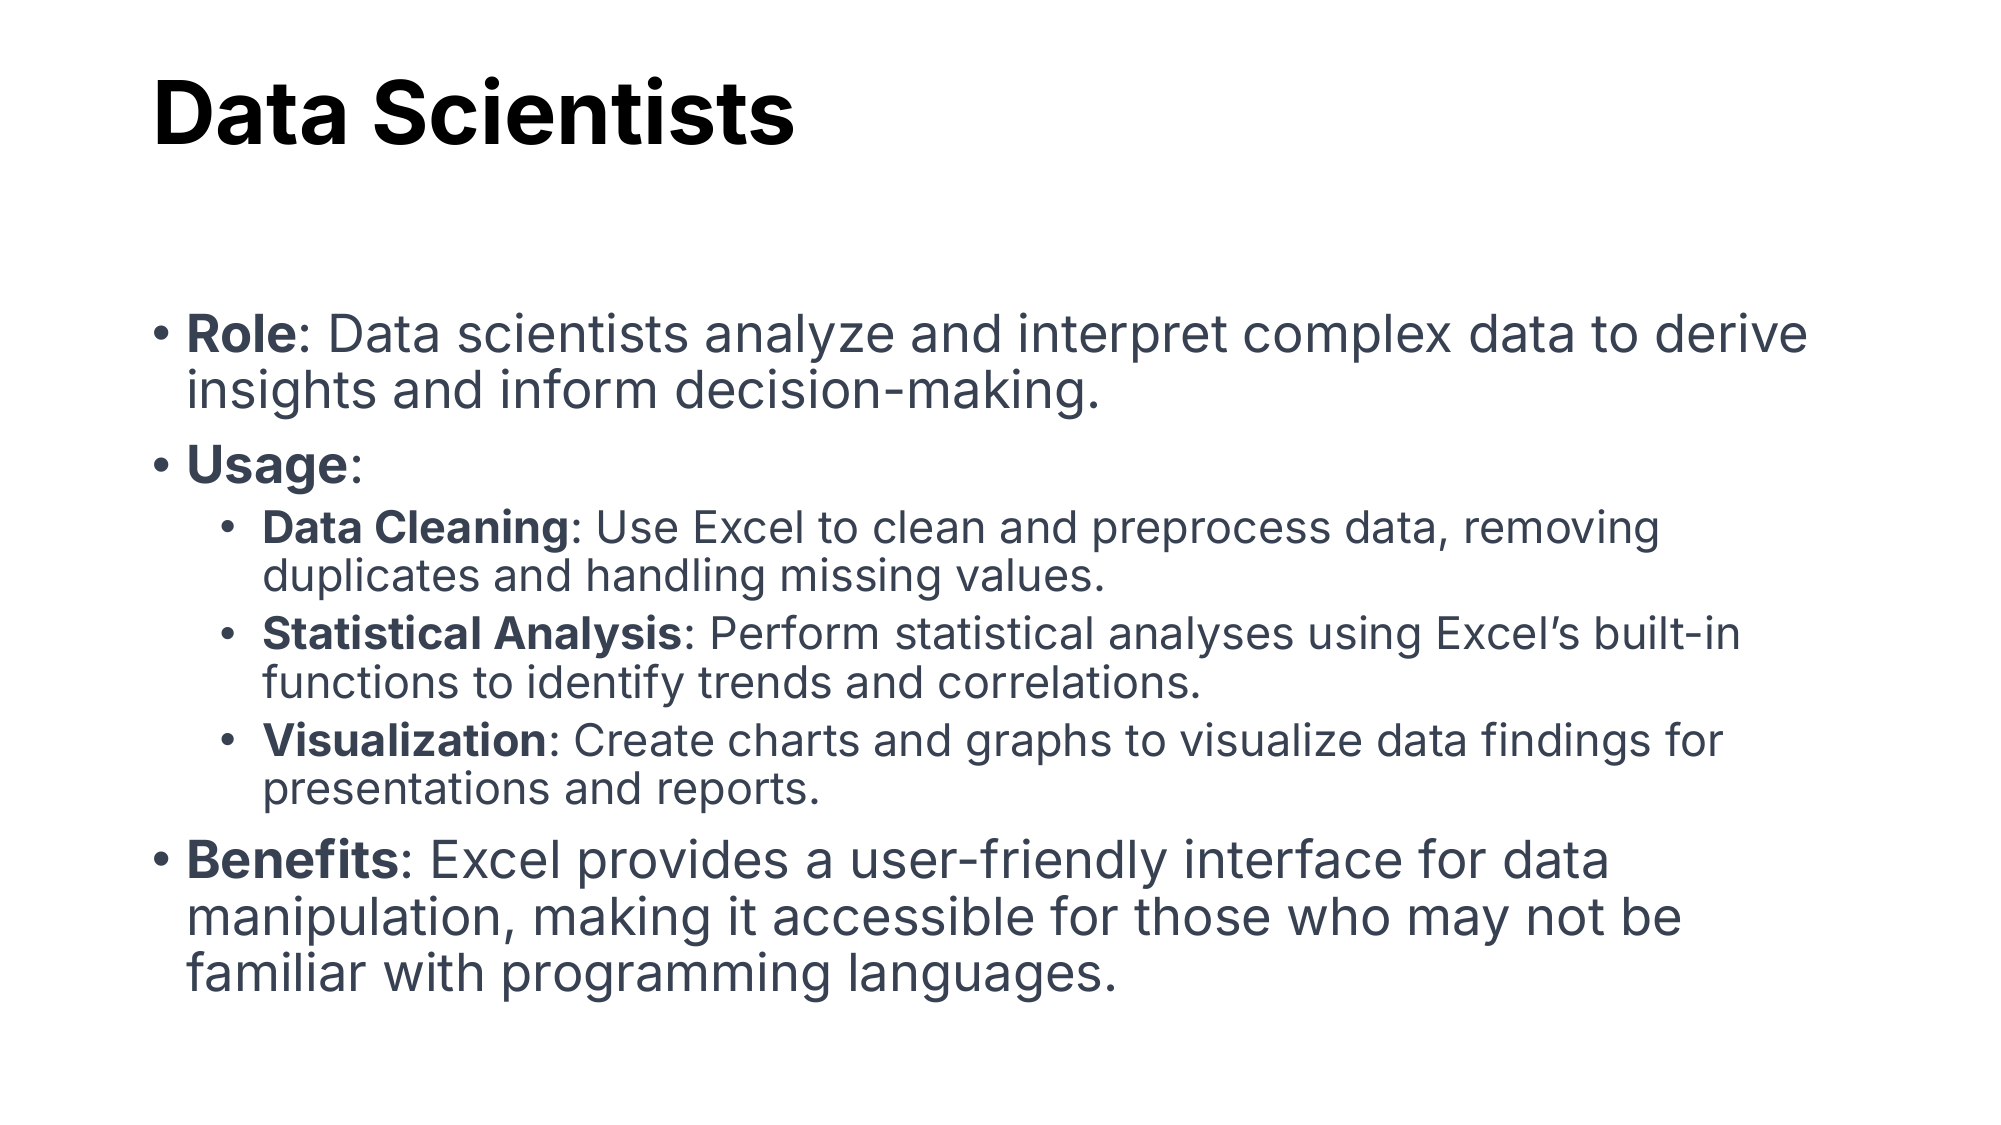

# Data Scientists
Role: Data scientists analyze and interpret complex data to derive insights and inform decision-making.
Usage:
Data Cleaning: Use Excel to clean and preprocess data, removing duplicates and handling missing values.
Statistical Analysis: Perform statistical analyses using Excel’s built-in functions to identify trends and correlations.
Visualization: Create charts and graphs to visualize data findings for presentations and reports.
Benefits: Excel provides a user-friendly interface for data manipulation, making it accessible for those who may not be familiar with programming languages.